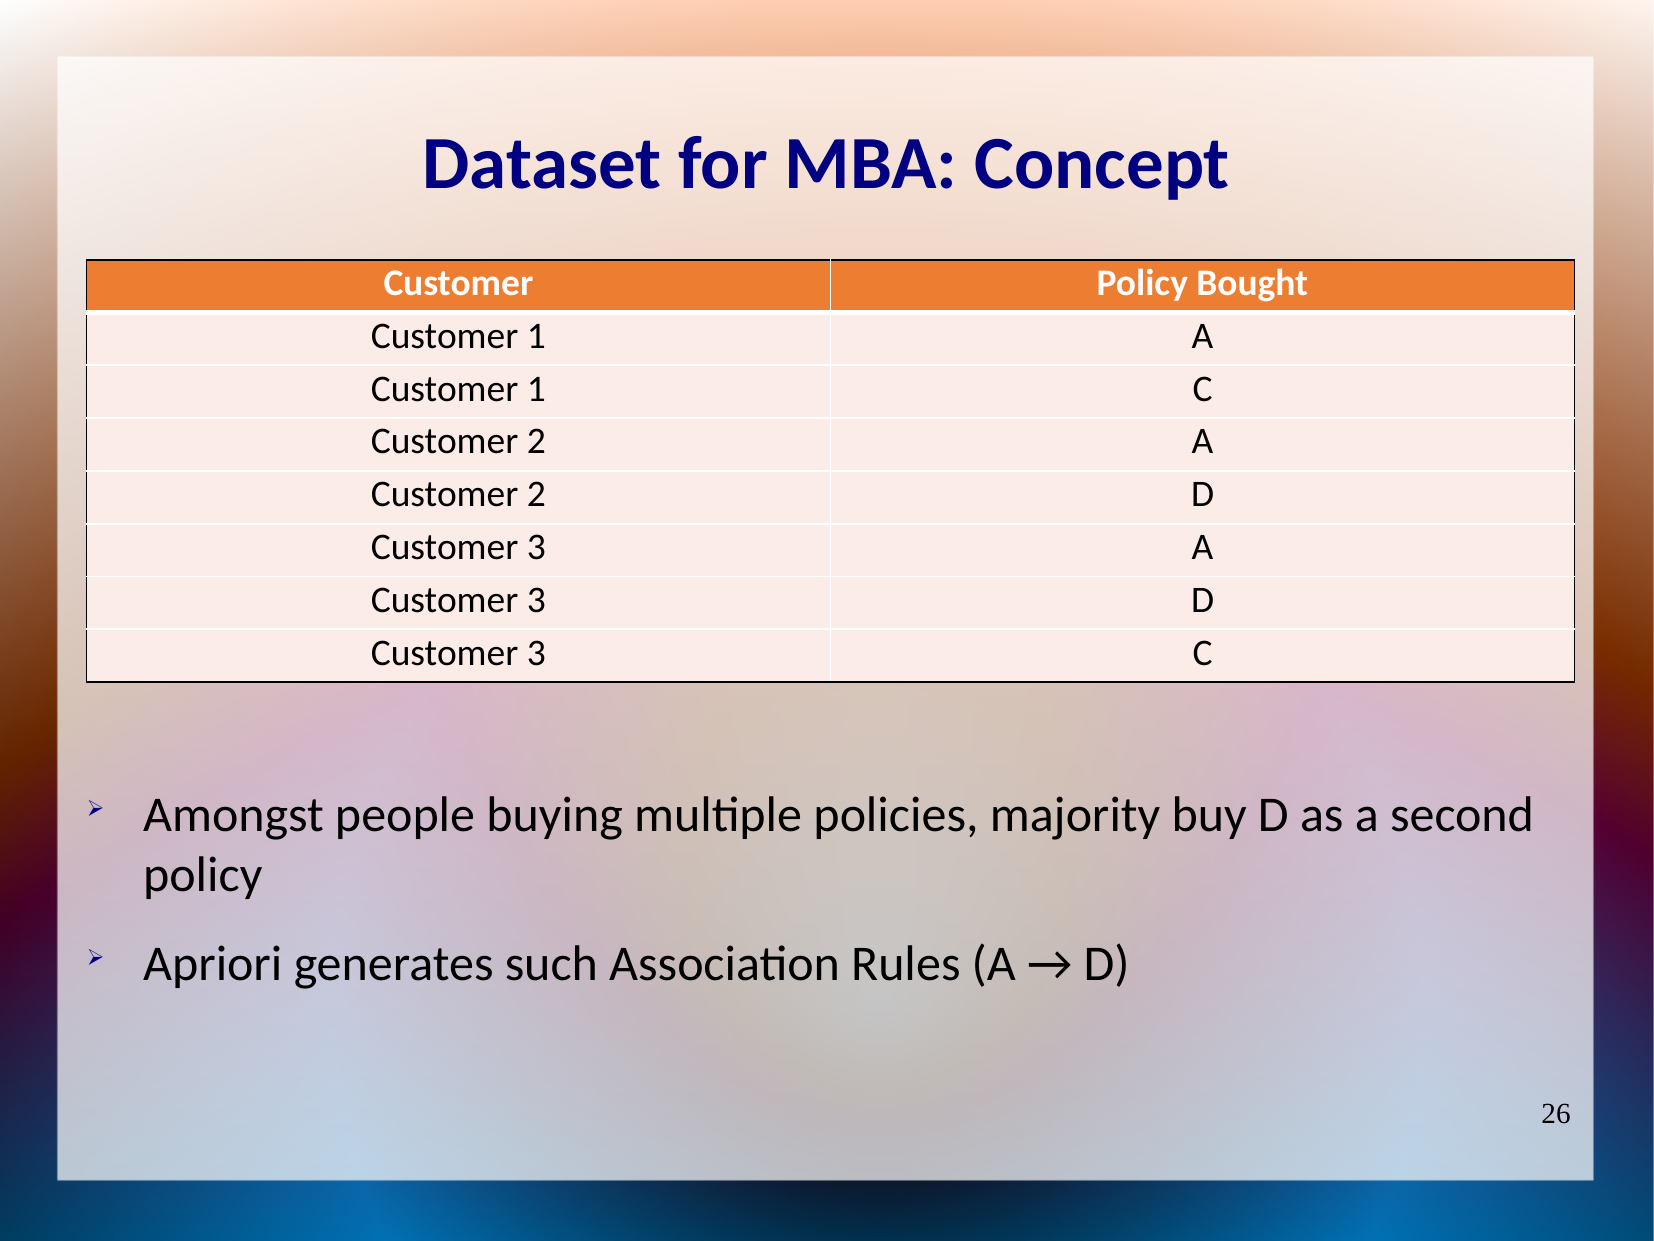

Dataset for MBA: Concept
| Customer | Policy Bought |
| --- | --- |
| Customer 1 | A |
| Customer 1 | C |
| Customer 2 | A |
| Customer 2 | D |
| Customer 3 | A |
| Customer 3 | D |
| Customer 3 | C |
Amongst people buying multiple policies, majority buy D as a second policy
Apriori generates such Association Rules (A → D)
26